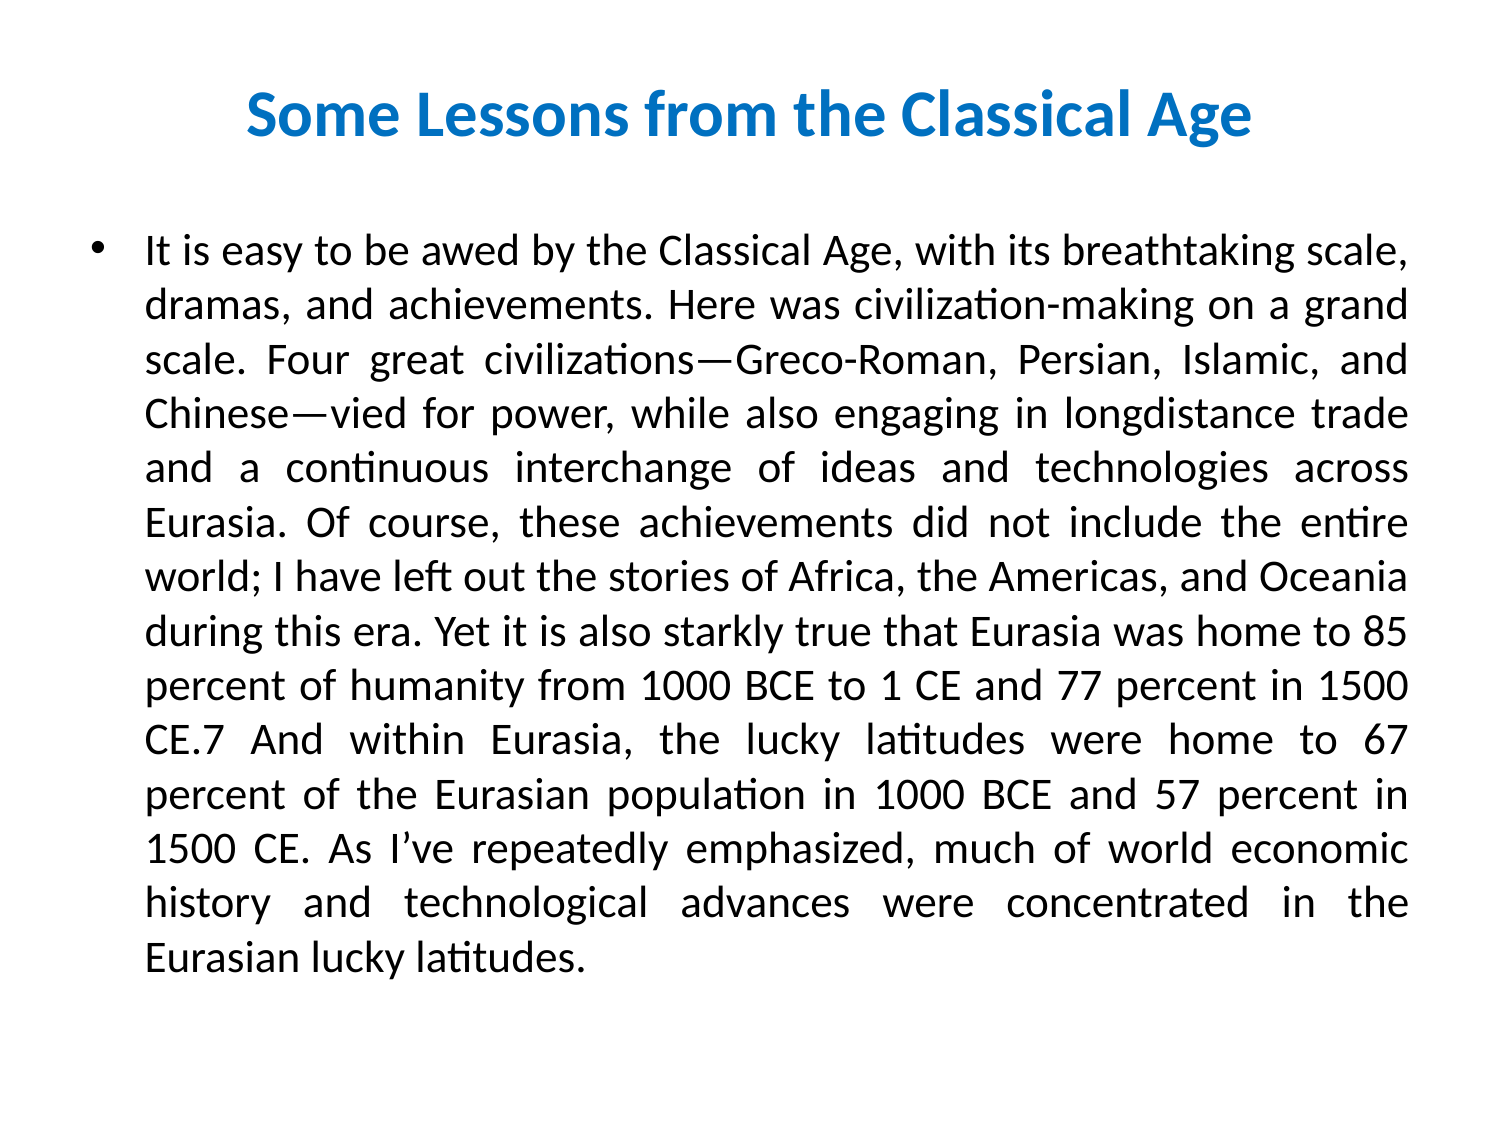

# Some Lessons from the Classical Age
It is easy to be awed by the Classical Age, with its breathtaking scale, dramas, and achievements. Here was civilization-making on a grand scale. Four great civilizations—Greco-Roman, Persian, Islamic, and Chinese—vied for power, while also engaging in longdistance trade and a continuous interchange of ideas and technologies across Eurasia. Of course, these achievements did not include the entire world; I have left out the stories of Africa, the Americas, and Oceania during this era. Yet it is also starkly true that Eurasia was home to 85 percent of humanity from 1000 BCE to 1 CE and 77 percent in 1500 CE.7 And within Eurasia, the lucky latitudes were home to 67 percent of the Eurasian population in 1000 BCE and 57 percent in 1500 CE. As I’ve repeatedly emphasized, much of world economic history and technological advances were concentrated in the Eurasian lucky latitudes.